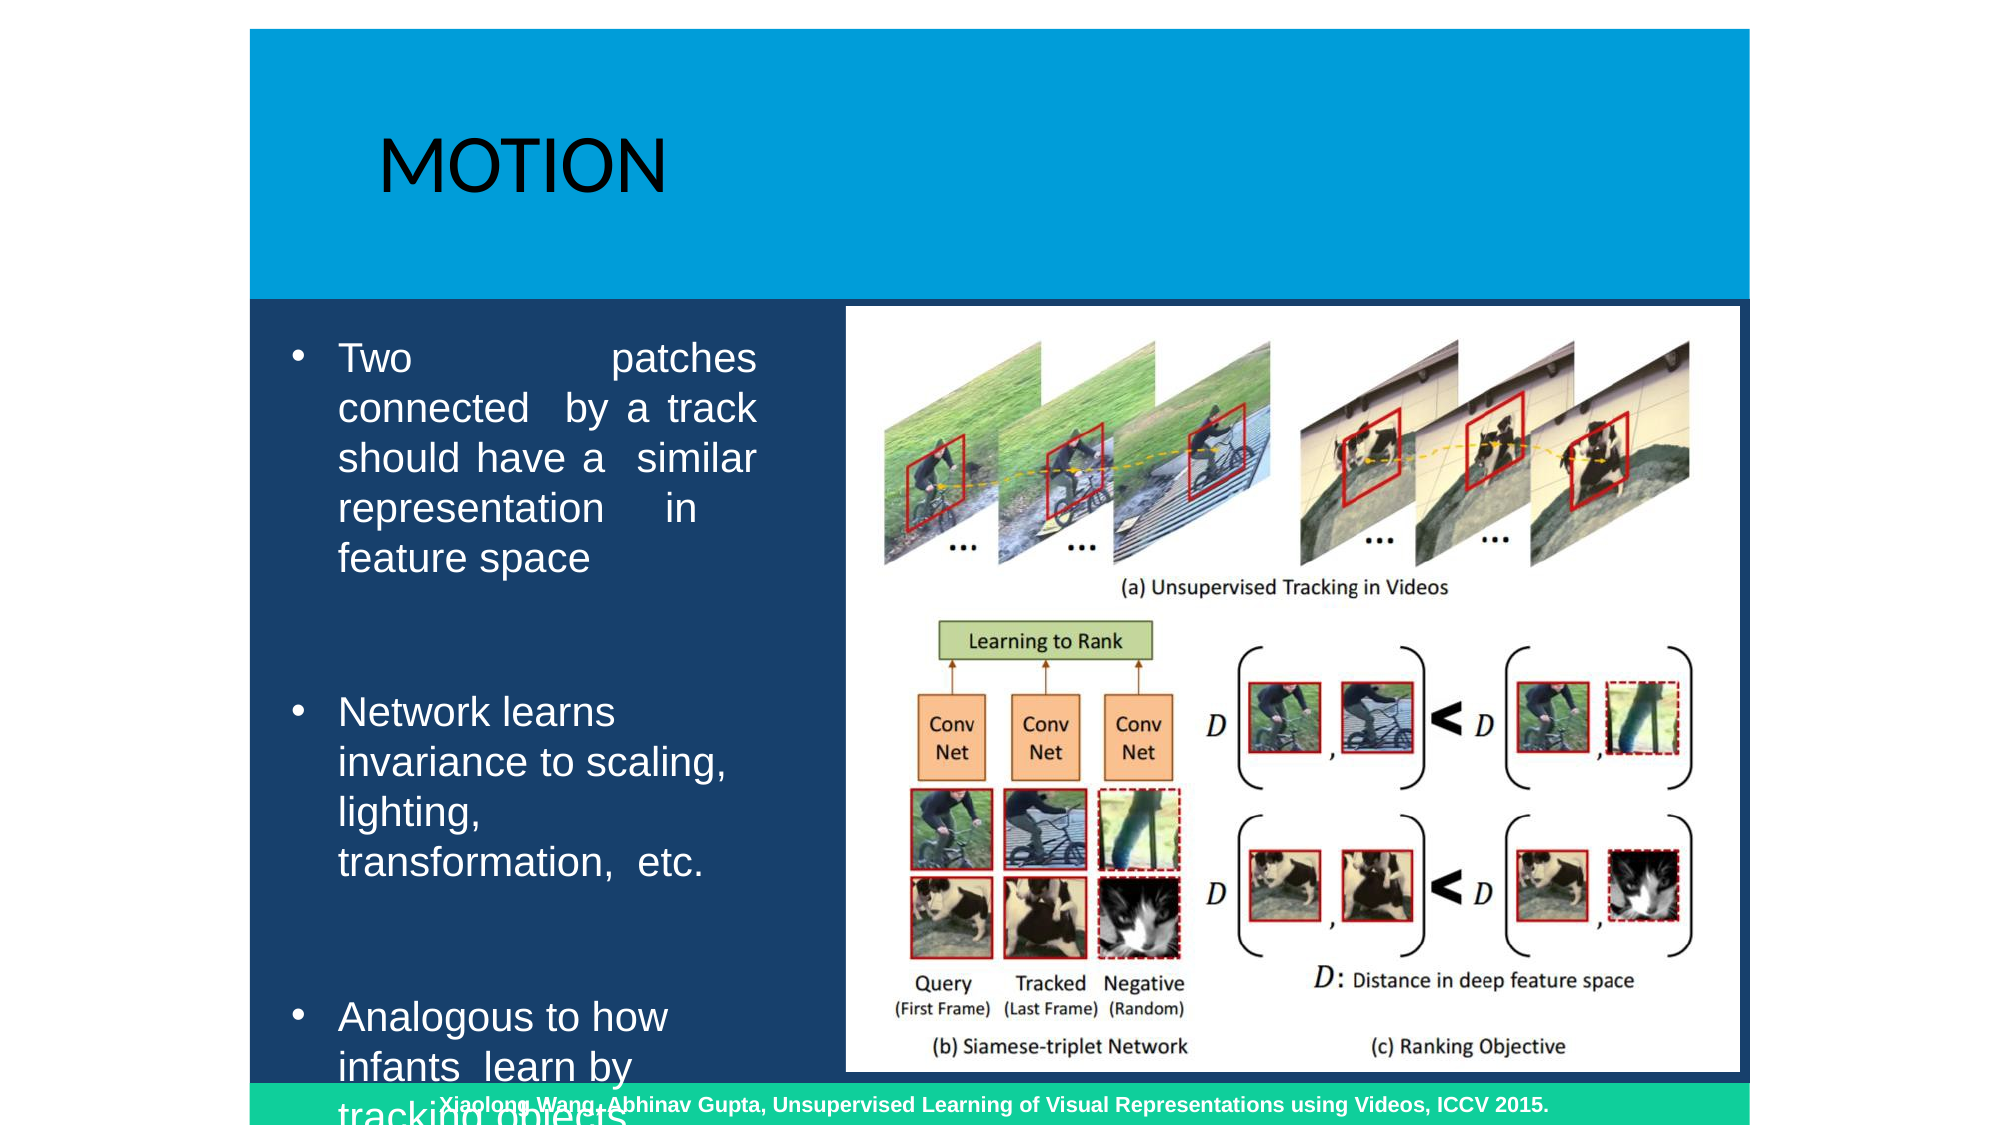

# MOTION

Two patches connected  by a track should have a  similar representation in  feature space

Network learns  invariance to scaling,  lighting, transformation,  etc.

Analogous to how infants  learn by tracking objects

Xiaolong Wang, Abhinav Gupta, Unsupervised Learning of Visual Representations using Videos, ICCV 2015.